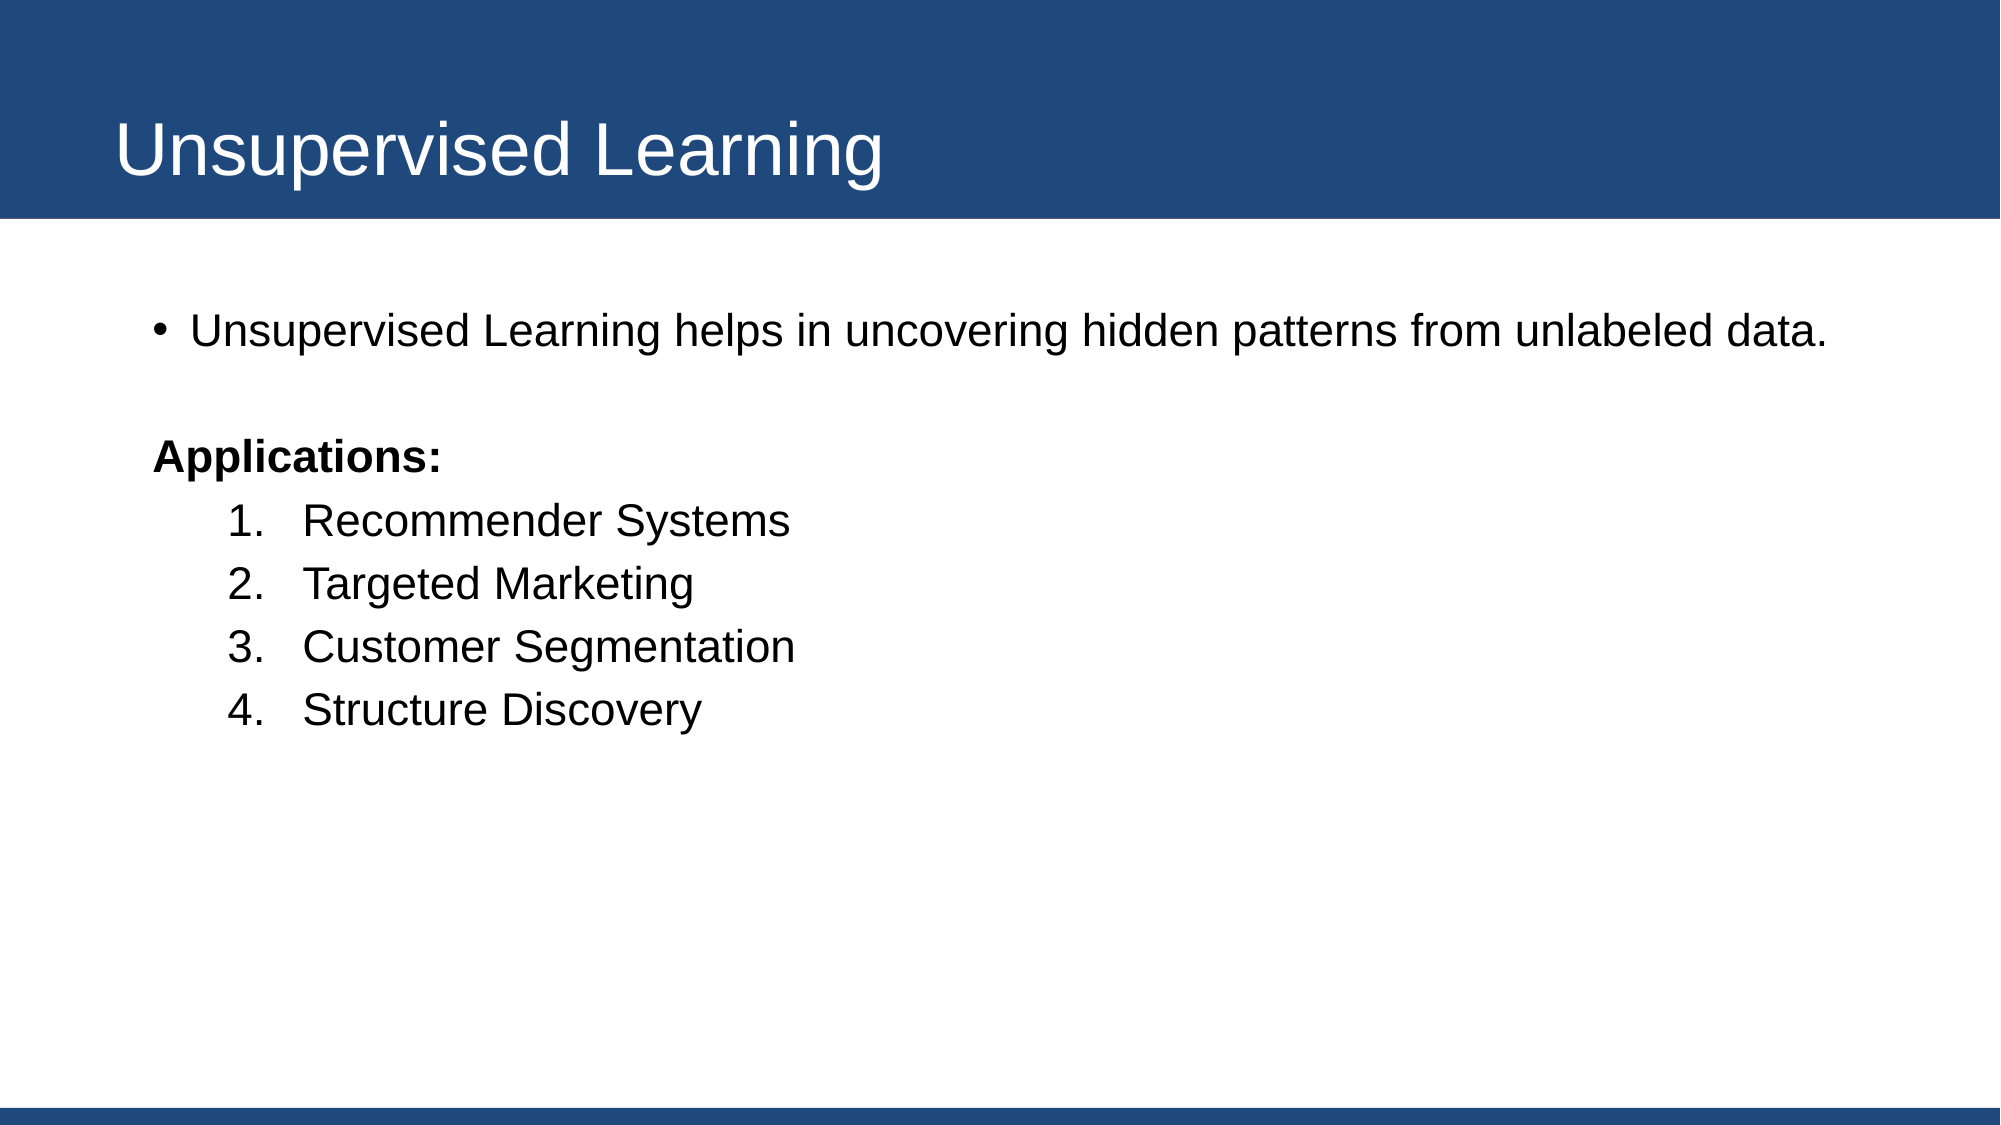

# Unsupervised Learning
Unsupervised Learning helps in uncovering hidden patterns from unlabeled data.

Applications:
Recommender Systems
Targeted Marketing
Customer Segmentation
Structure Discovery